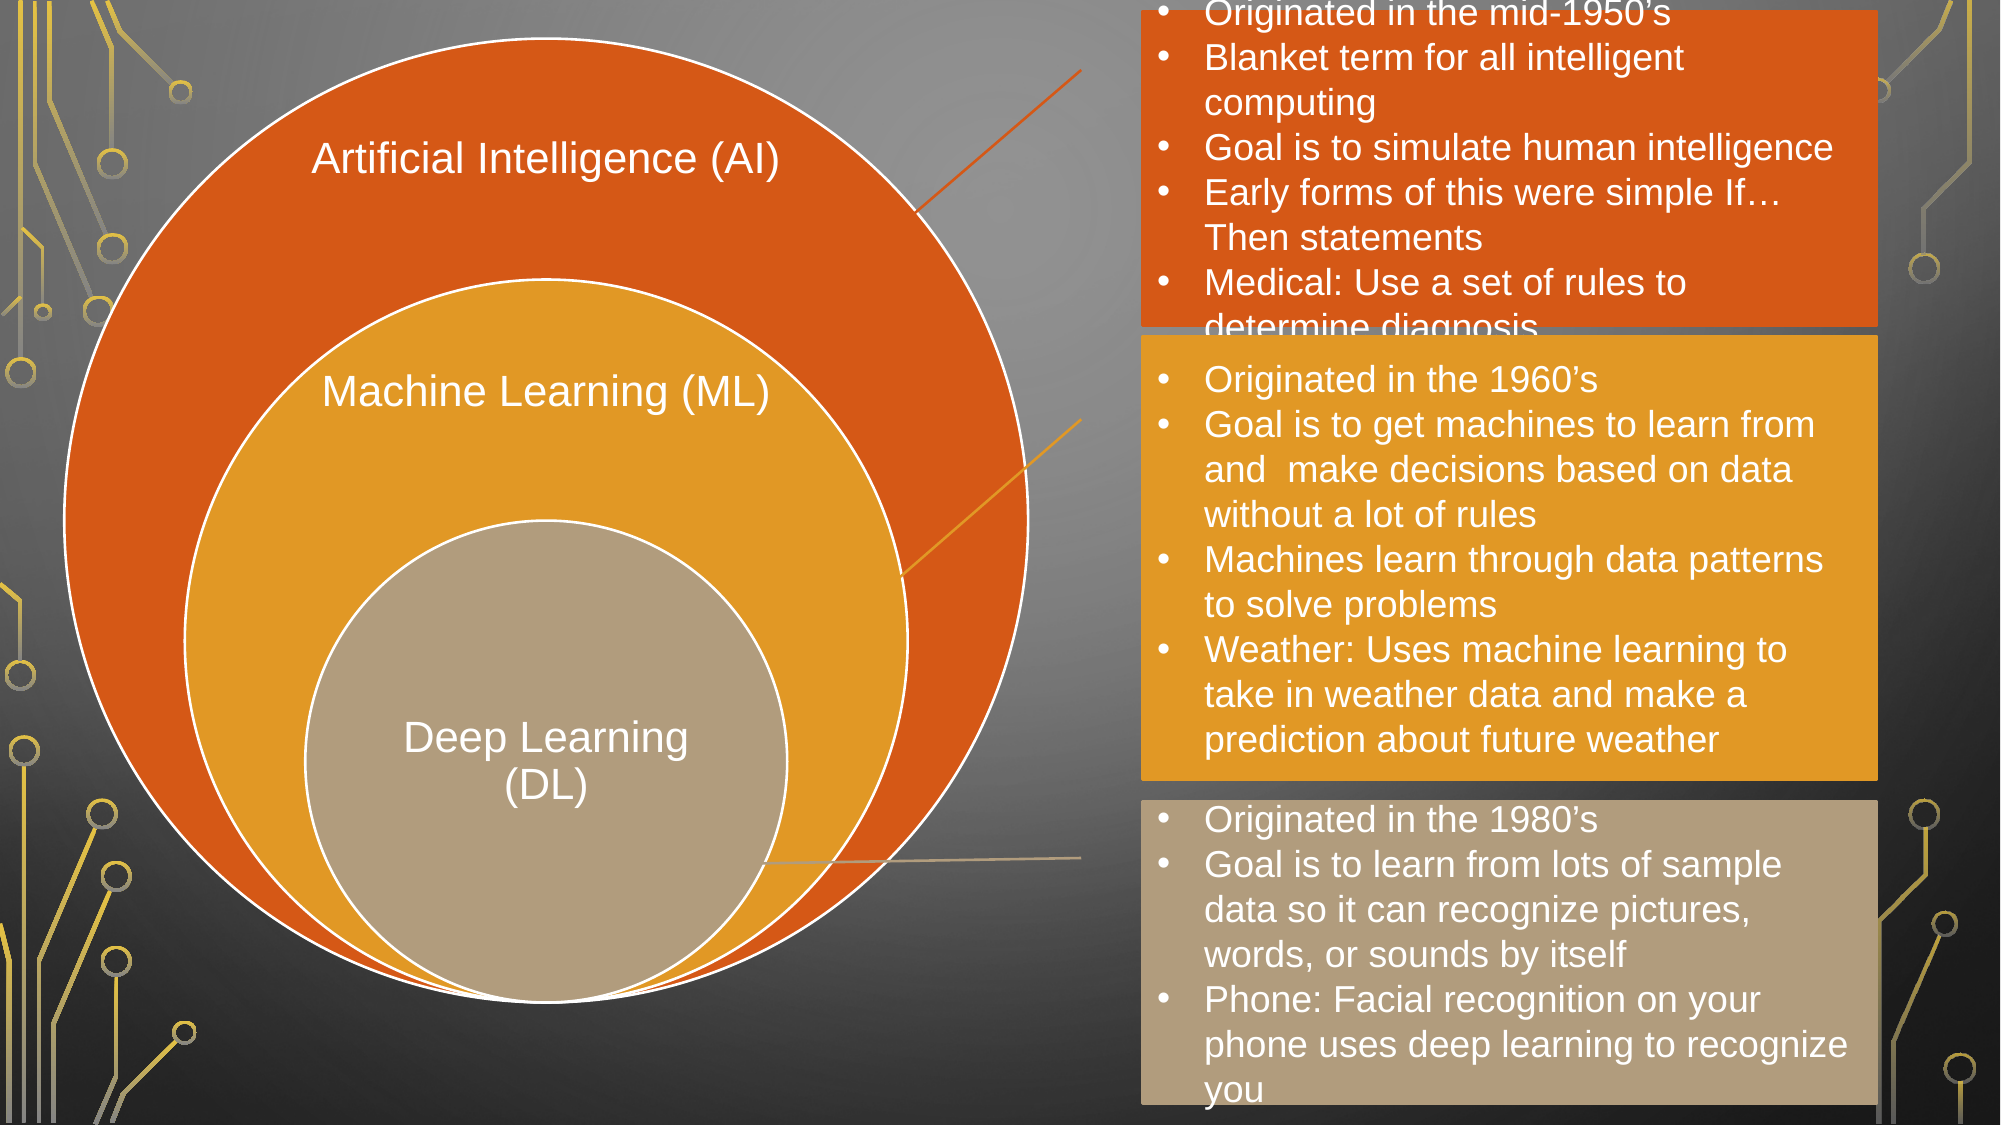

Originated in the mid-1950’s
Blanket term for all intelligent computing
Goal is to simulate human intelligence
Early forms of this were simple If…Then statements
Medical: Use a set of rules to determine diagnosis
Artificial Intelligence (AI)
Machine Learning (ML)
Deep Learning (DL)
Originated in the 1960’s
Goal is to get machines to learn from and  make decisions based on data without a lot of rules
Machines learn through data patterns to solve problems
Weather: Uses machine learning to take in weather data and make a prediction about future weather
Originated in the 1980’s
Goal is to learn from lots of sample data so it can recognize pictures, words, or sounds by itself
Phone: Facial recognition on your phone uses deep learning to recognize you